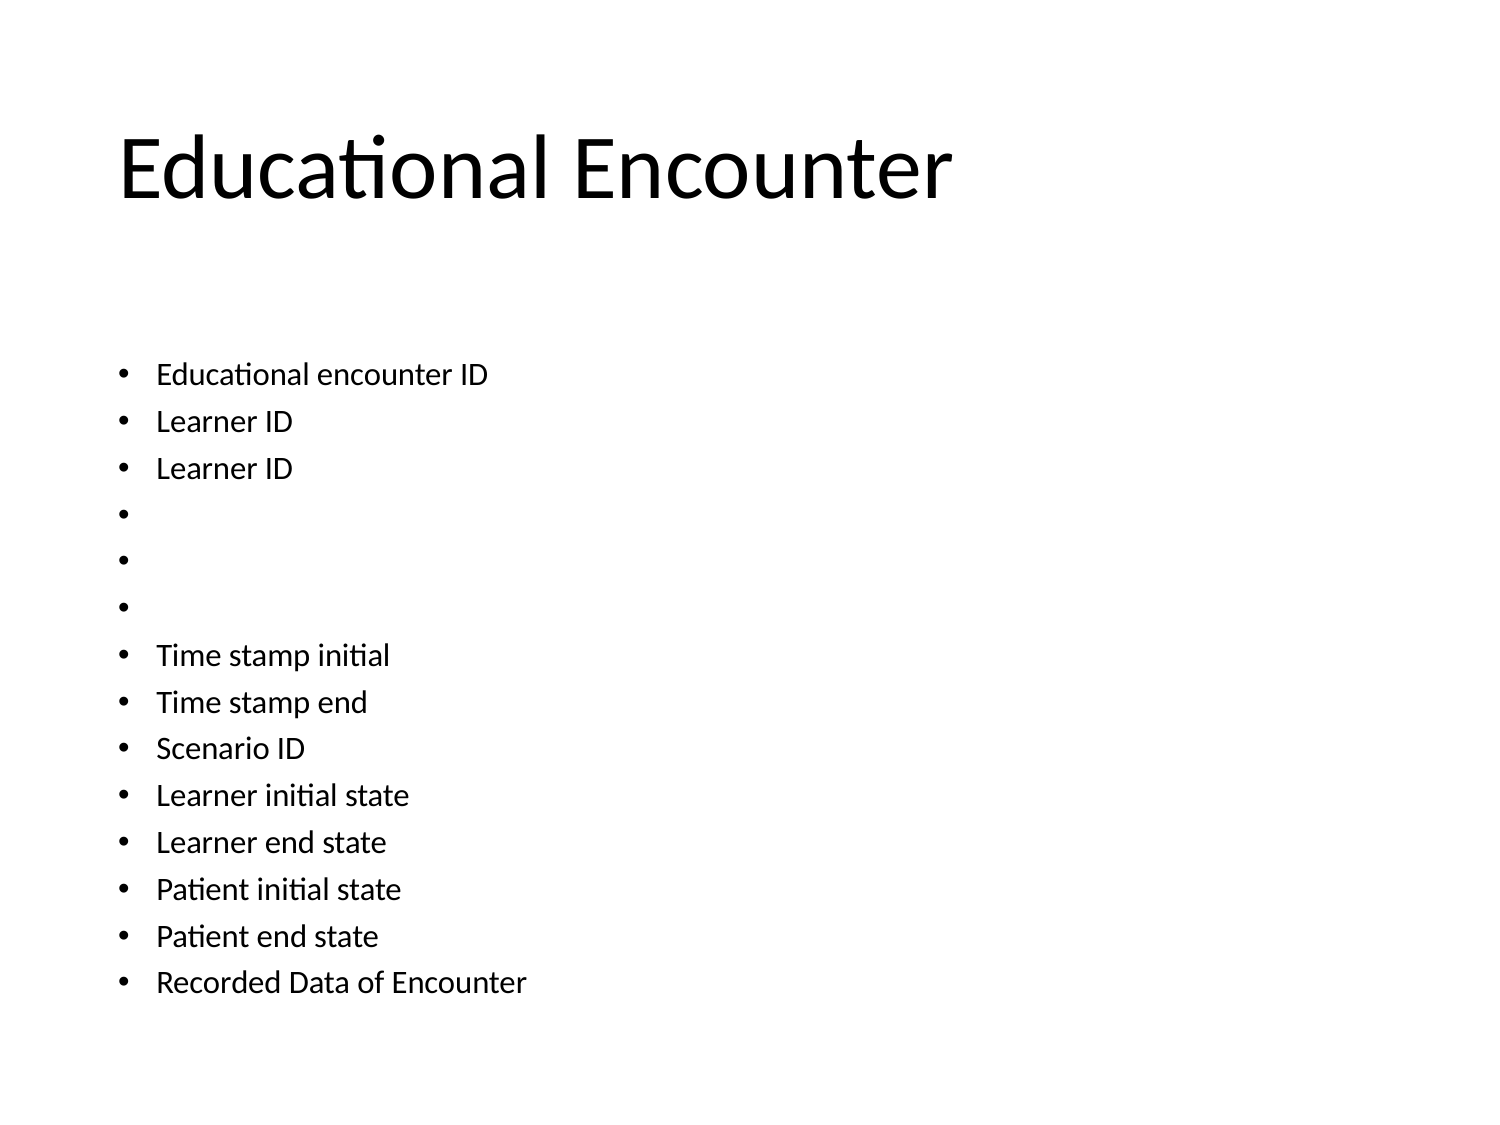

# Educational Encounter

Educational encounter ID
Learner ID
Learner ID

Time stamp initial
Time stamp end
Scenario ID
Learner initial state
Learner end state
Patient initial state
Patient end state
Recorded Data of Encounter